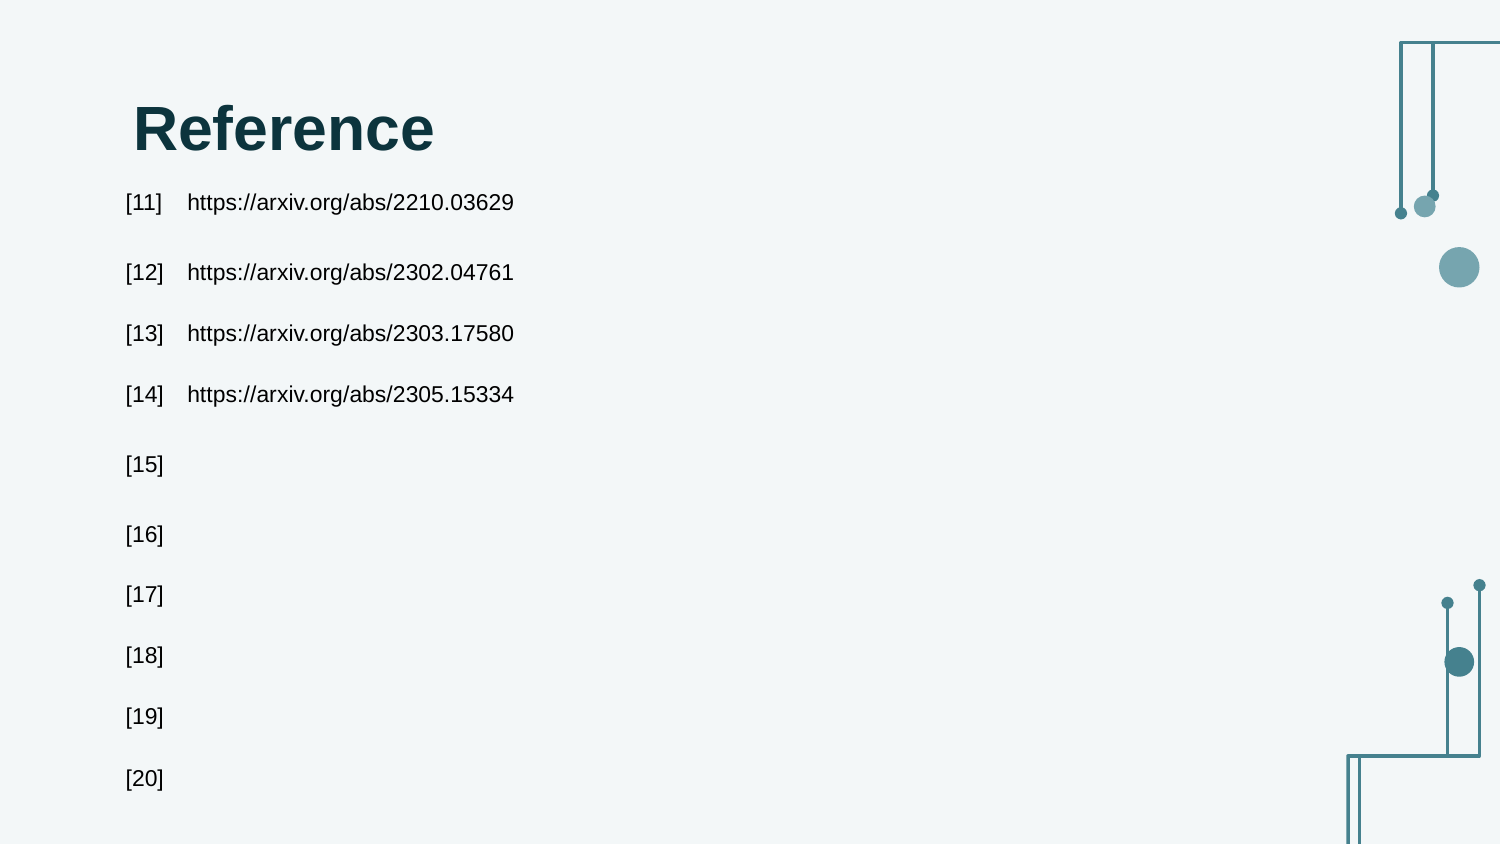

# Reference
| [11] | https://arxiv.org/abs/2210.03629 |
| --- | --- |
| [12] | https://arxiv.org/abs/2302.04761 |
| [13] | https://arxiv.org/abs/2303.17580 |
| [14] | https://arxiv.org/abs/2305.15334 |
| [15] |  |
| [16] |  |
| [17] |  |
| [18] |  |
| [19] |  |
| [20] |  |